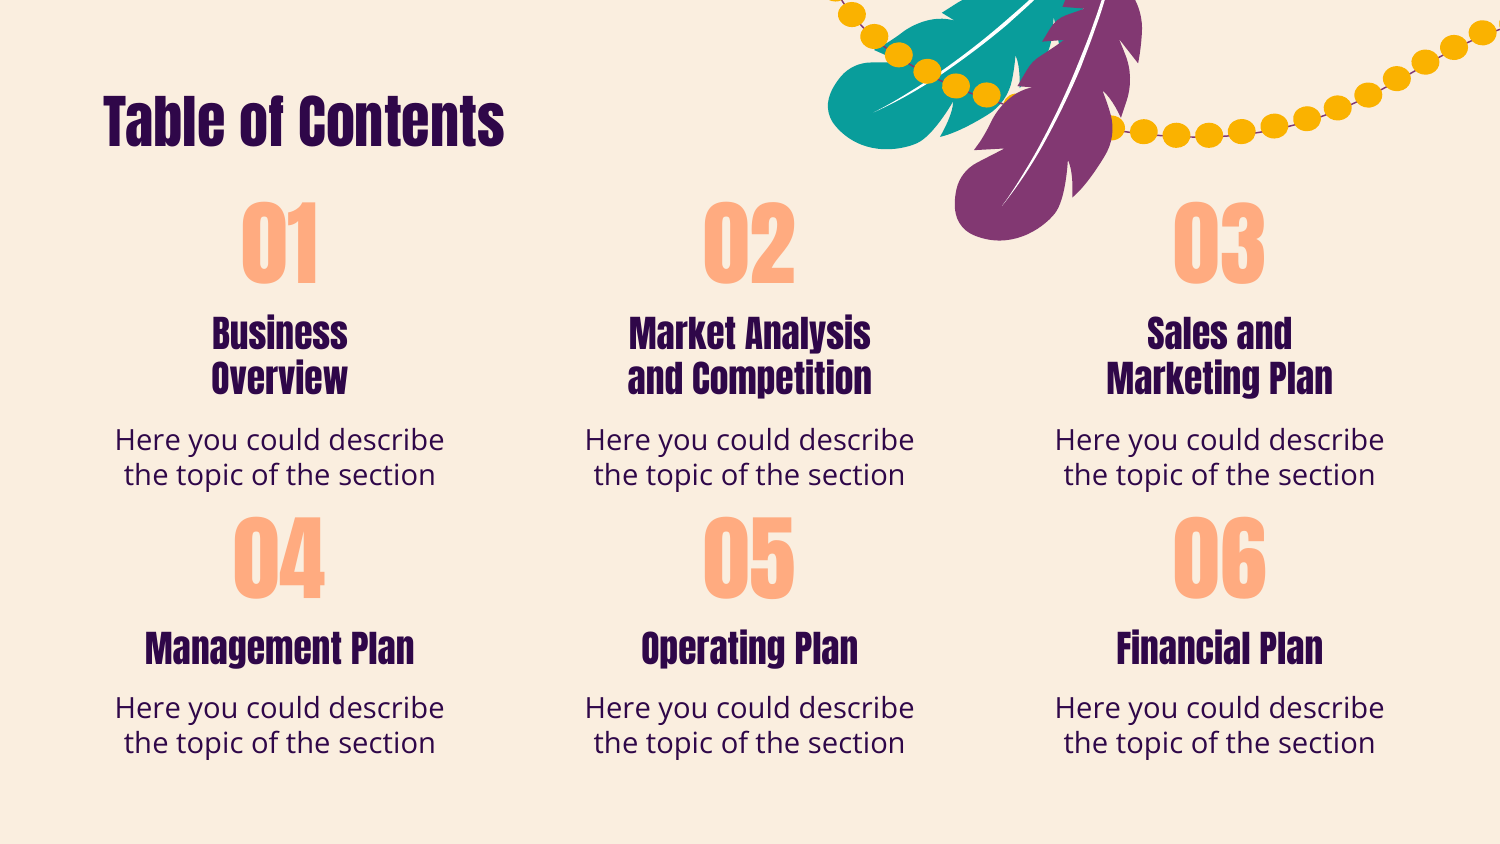

# Table of Contents
01
02
03
Business Overview
Market Analysis and Competition
Sales and Marketing Plan
Here you could describe the topic of the section
Here you could describe the topic of the section
Here you could describe the topic of the section
04
05
06
Management Plan
Operating Plan
Financial Plan
Here you could describe the topic of the section
Here you could describe the topic of the section
Here you could describe the topic of the section